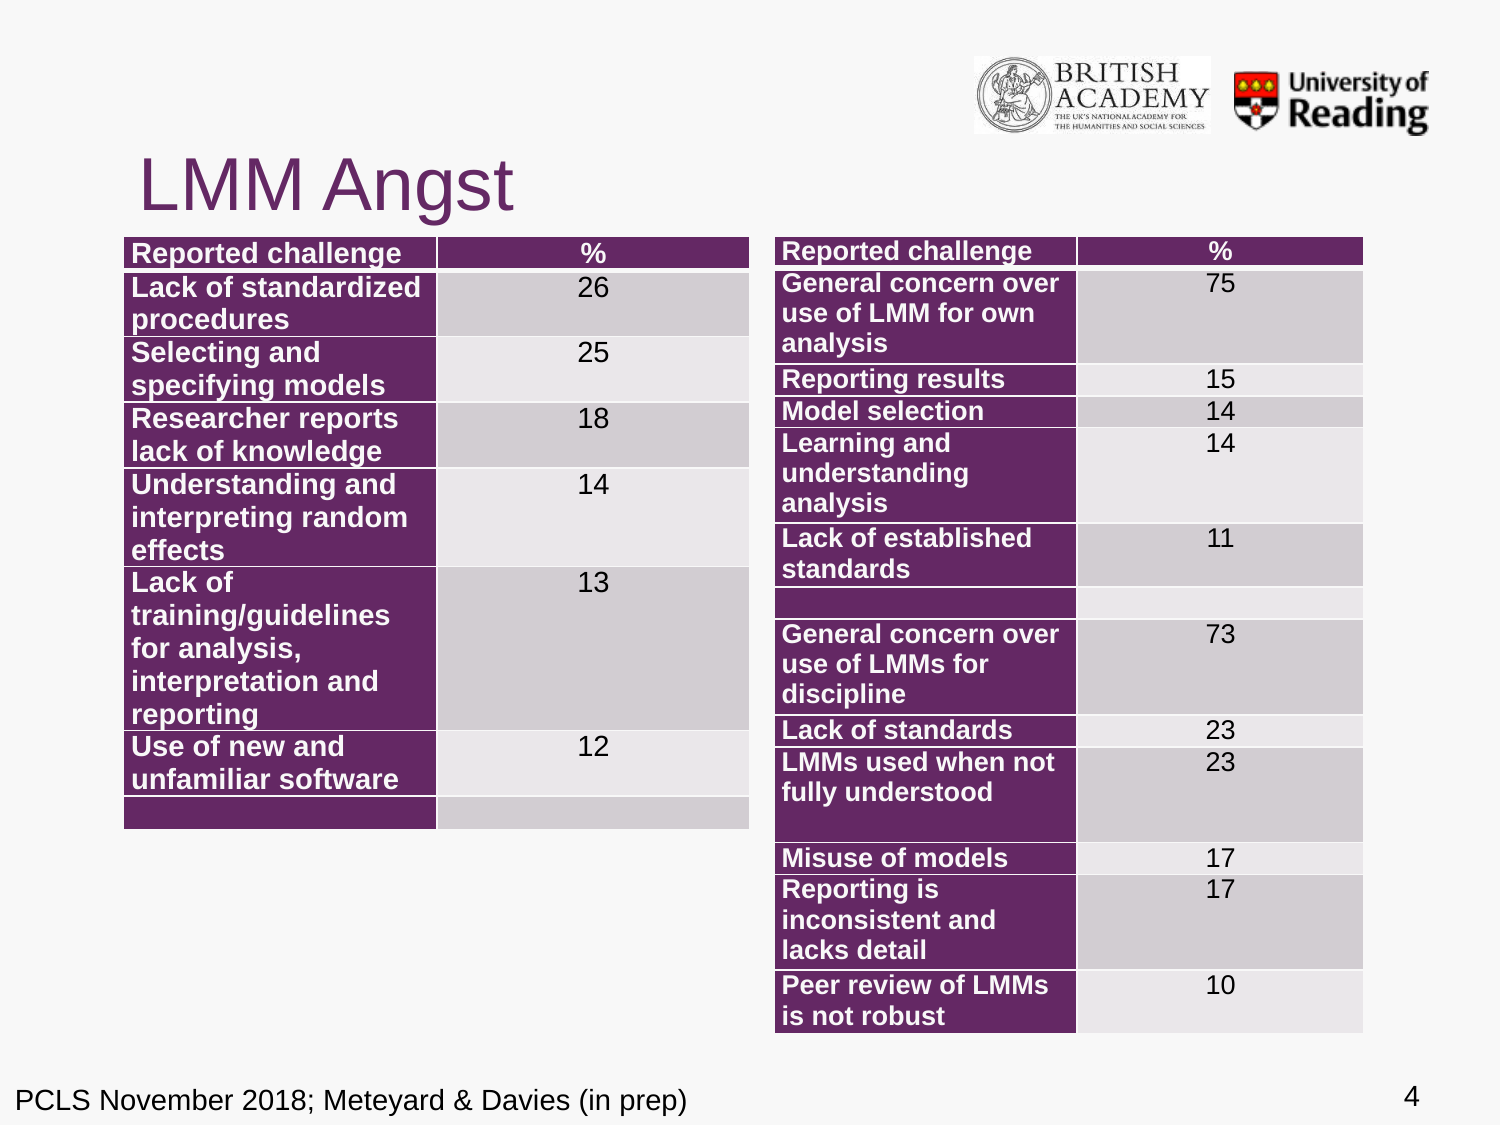

# LMM Angst
| Reported challenge | % |
| --- | --- |
| General concern over use of LMM for own analysis | 75 |
| Reporting results | 15 |
| Model selection | 14 |
| Learning and understanding analysis | 14 |
| Lack of established standards | 11 |
|  |  |
| General concern over use of LMMs for discipline | 73 |
| Lack of standards | 23 |
| LMMs used when not fully understood | 23 |
| Misuse of models | 17 |
| Reporting is inconsistent and lacks detail | 17 |
| Peer review of LMMs is not robust | 10 |
| Reported challenge | % |
| --- | --- |
| Lack of standardized procedures | 26 |
| Selecting and specifying models | 25 |
| Researcher reports lack of knowledge | 18 |
| Understanding and interpreting random effects | 14 |
| Lack of training/guidelines for analysis, interpretation and reporting | 13 |
| Use of new and unfamiliar software | 12 |
|  |  |
4